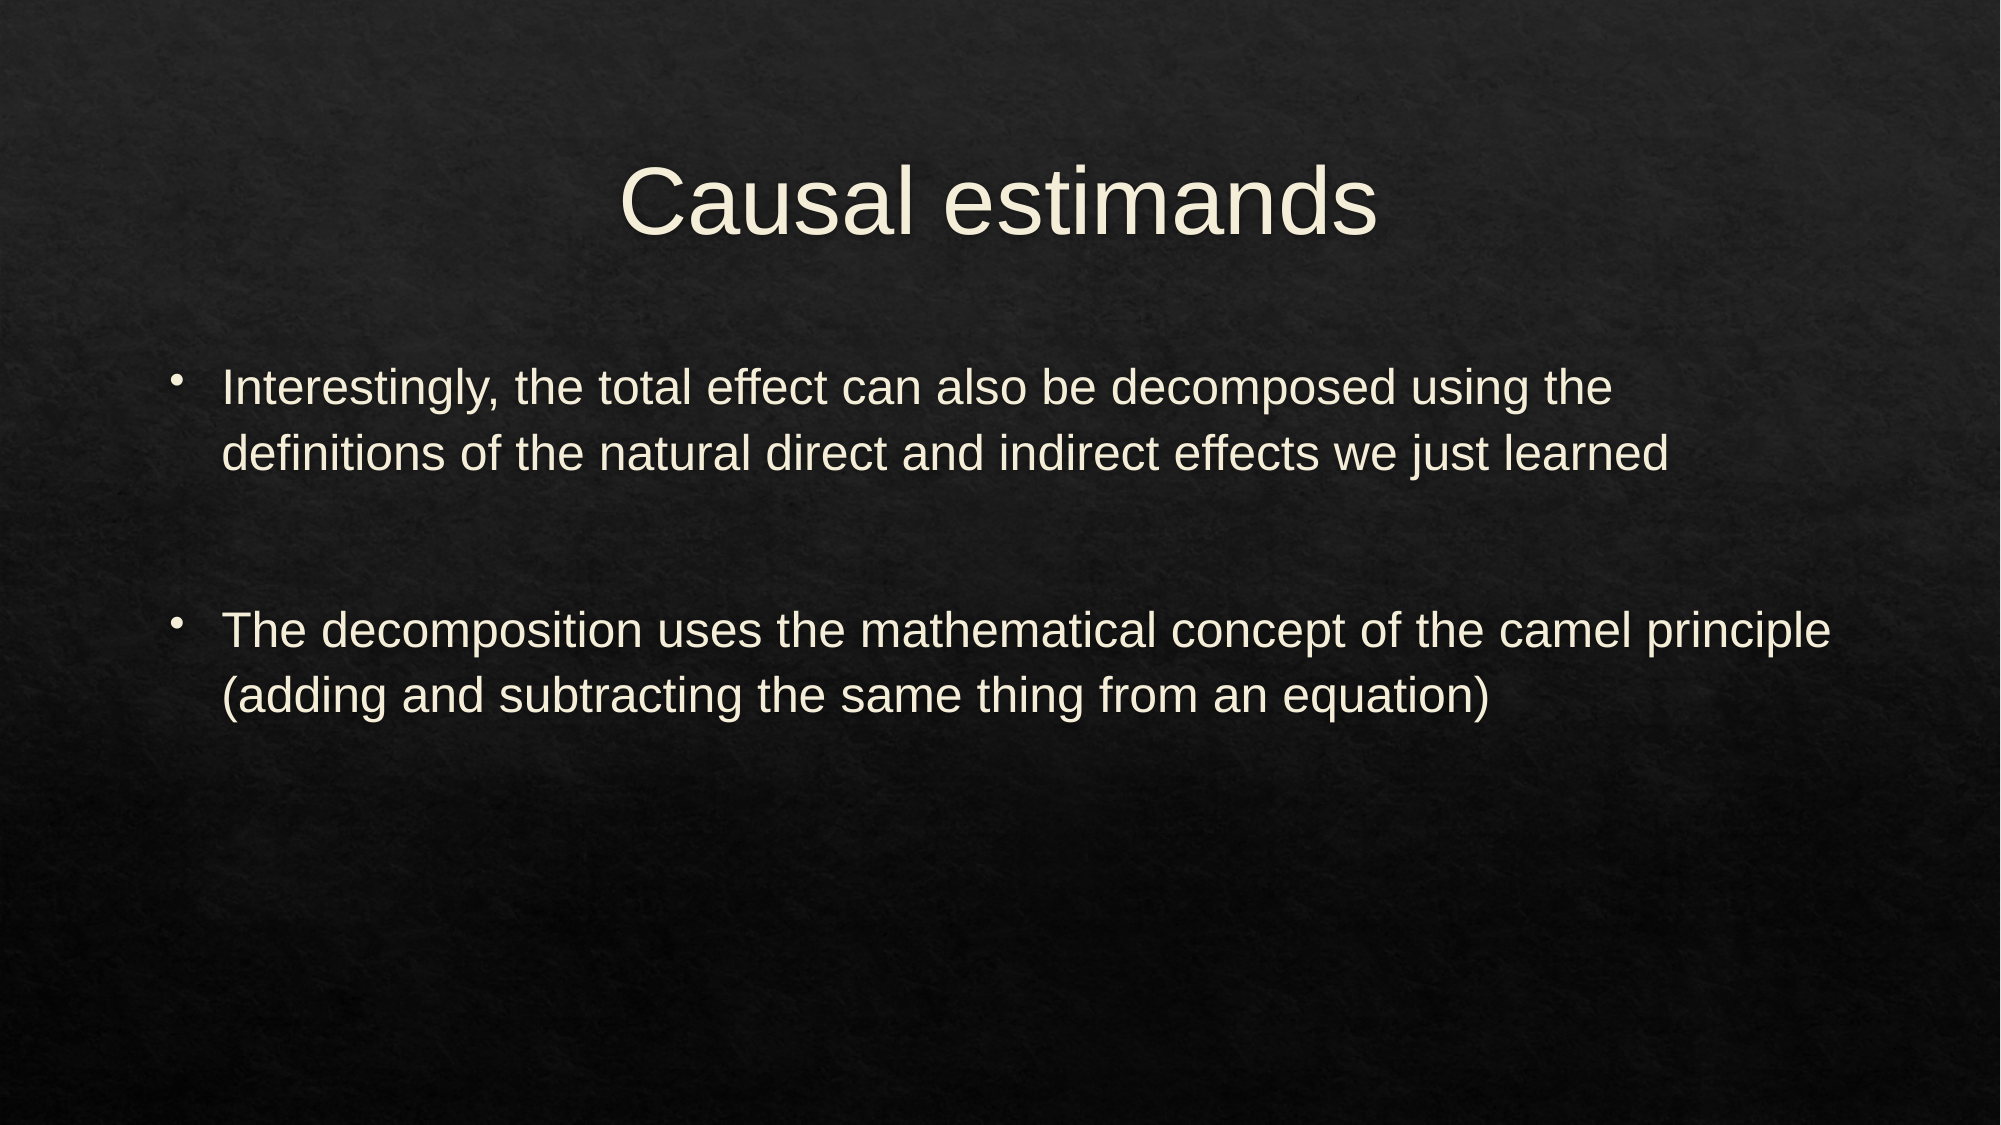

# Causal estimands
Interestingly, the total effect can also be decomposed using the definitions of the natural direct and indirect effects we just learned

The decomposition uses the mathematical concept of the camel principle (adding and subtracting the same thing from an equation)